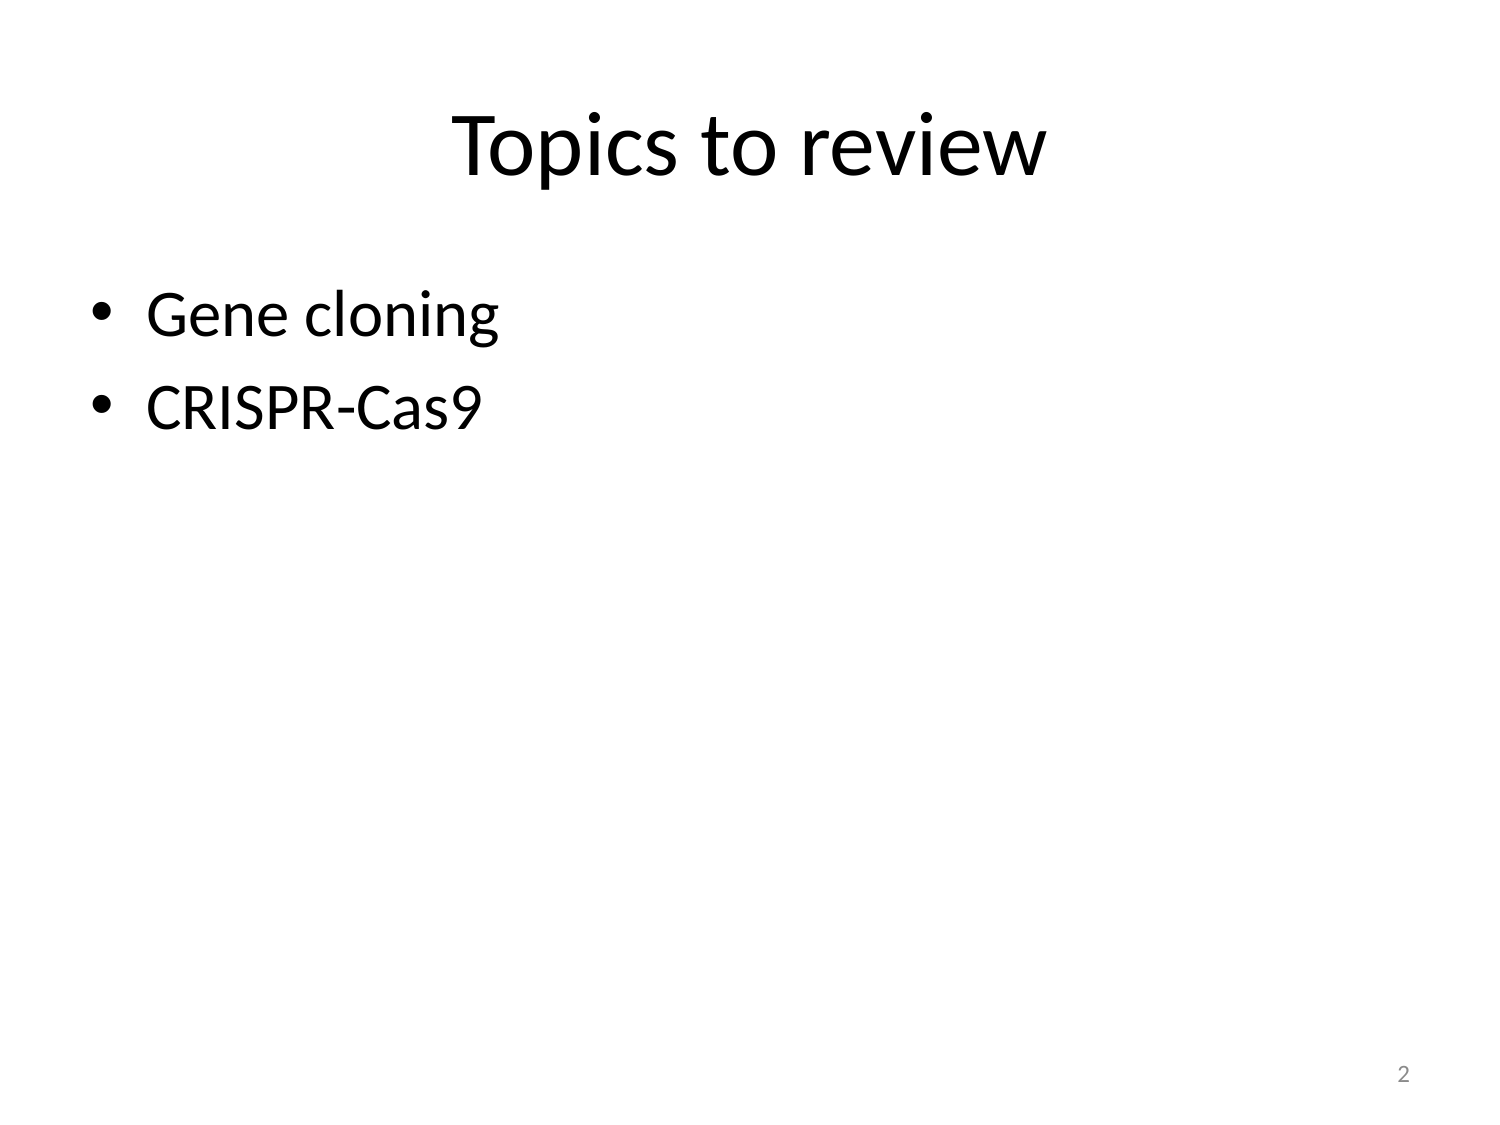

# Topics to review
Gene cloning
CRISPR-Cas9
2